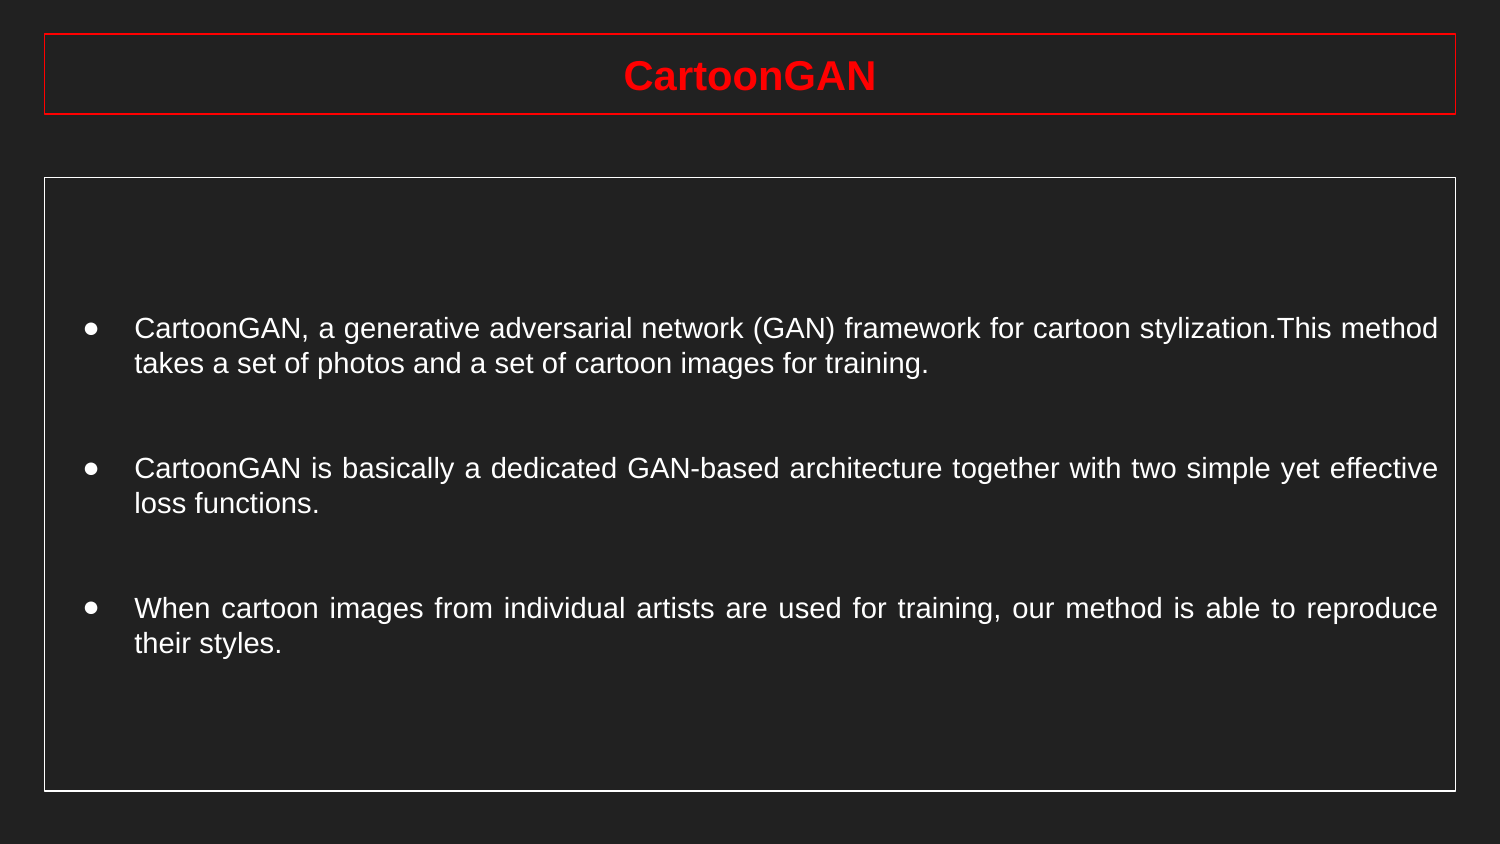

CartoonGAN
CartoonGAN, a generative adversarial network (GAN) framework for cartoon stylization.This method takes a set of photos and a set of cartoon images for training.

CartoonGAN is basically a dedicated GAN-based architecture together with two simple yet effective loss functions.

When cartoon images from individual artists are used for training, our method is able to reproduce their styles.